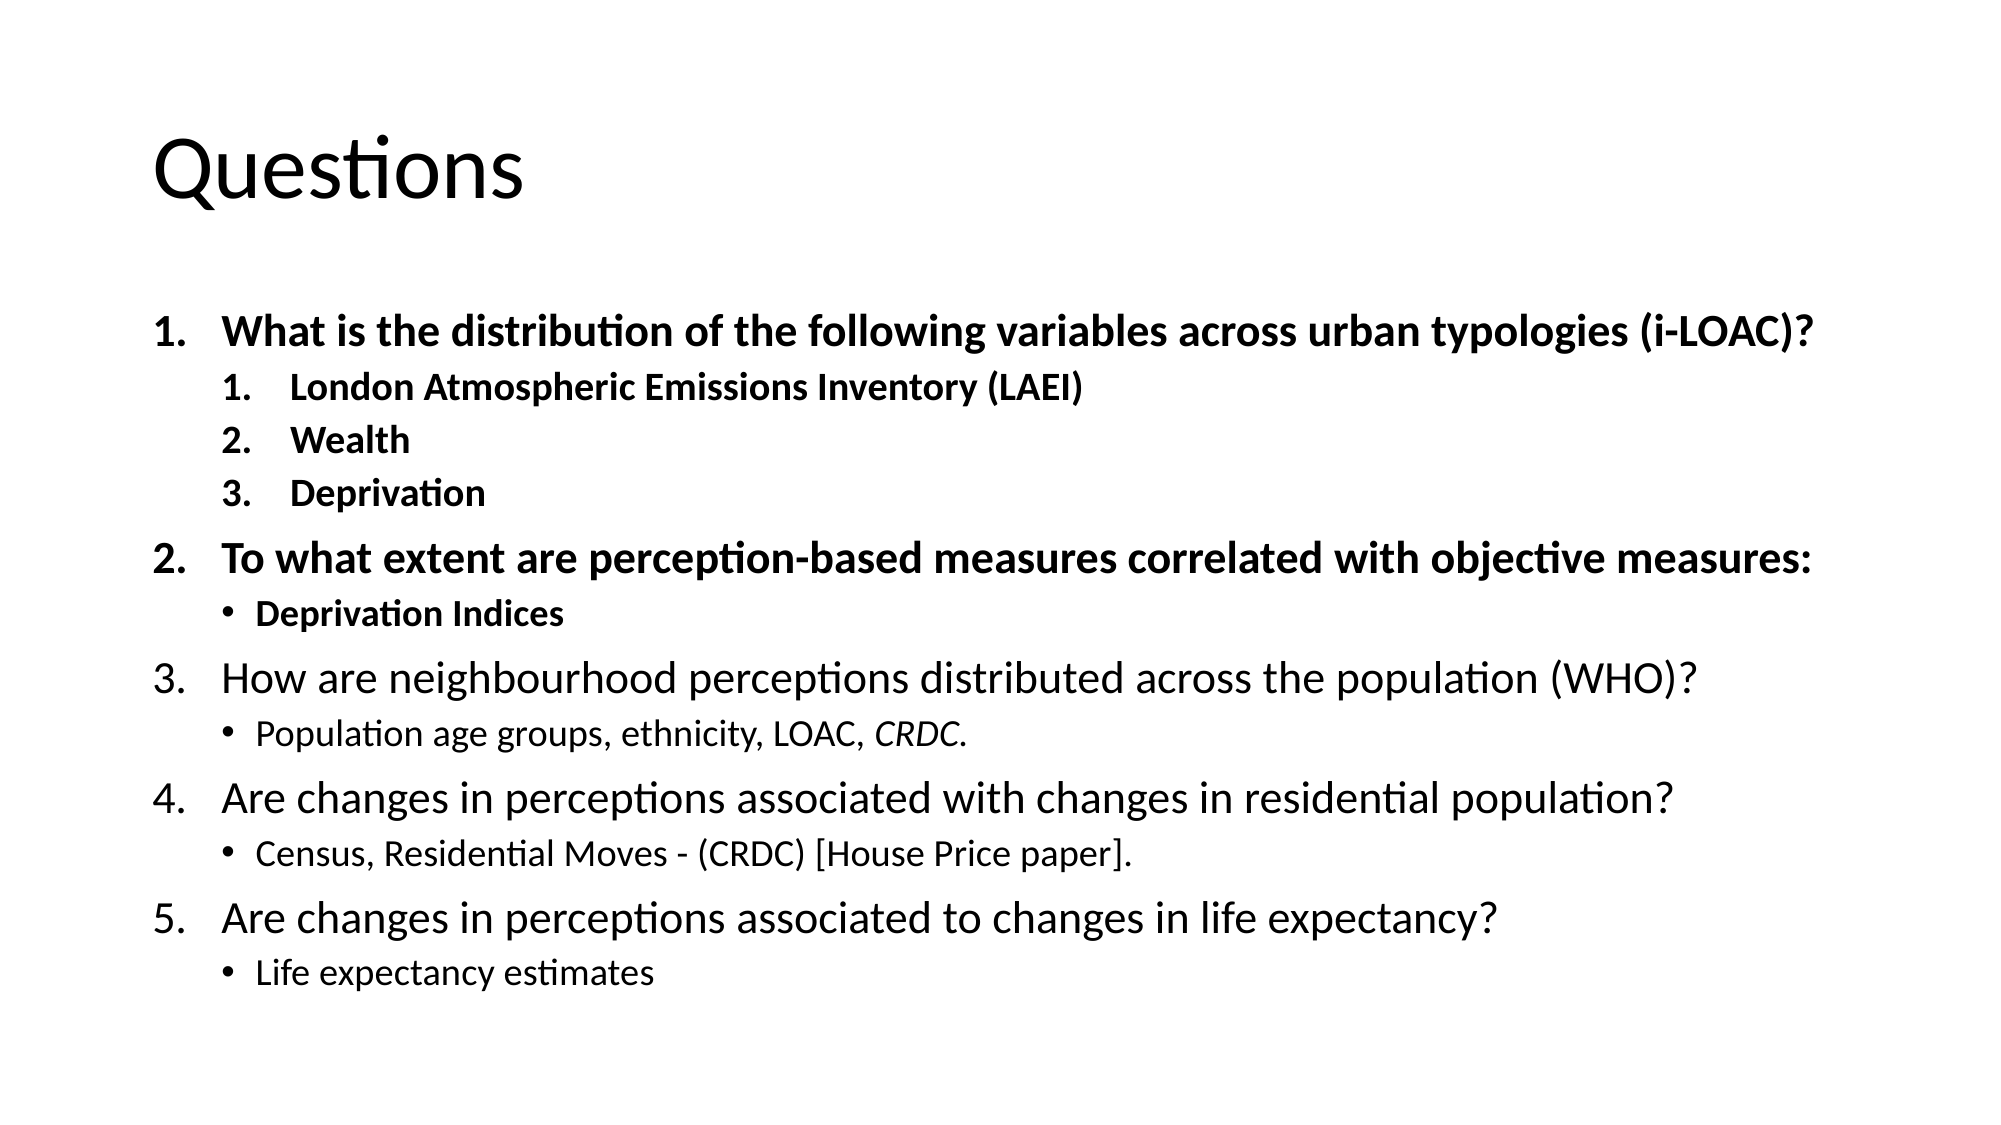

Questions
What is the distribution of the following variables across urban typologies (i-LOAC)?
London Atmospheric Emissions Inventory (LAEI)
Wealth
Deprivation
To what extent are perception-based measures correlated with objective measures:
Deprivation Indices
How are neighbourhood perceptions distributed across the population (WHO)?
Population age groups, ethnicity, LOAC, CRDC.
Are changes in perceptions associated with changes in residential population?
Census, Residential Moves - (CRDC) [House Price paper].
Are changes in perceptions associated to changes in life expectancy?
Life expectancy estimates